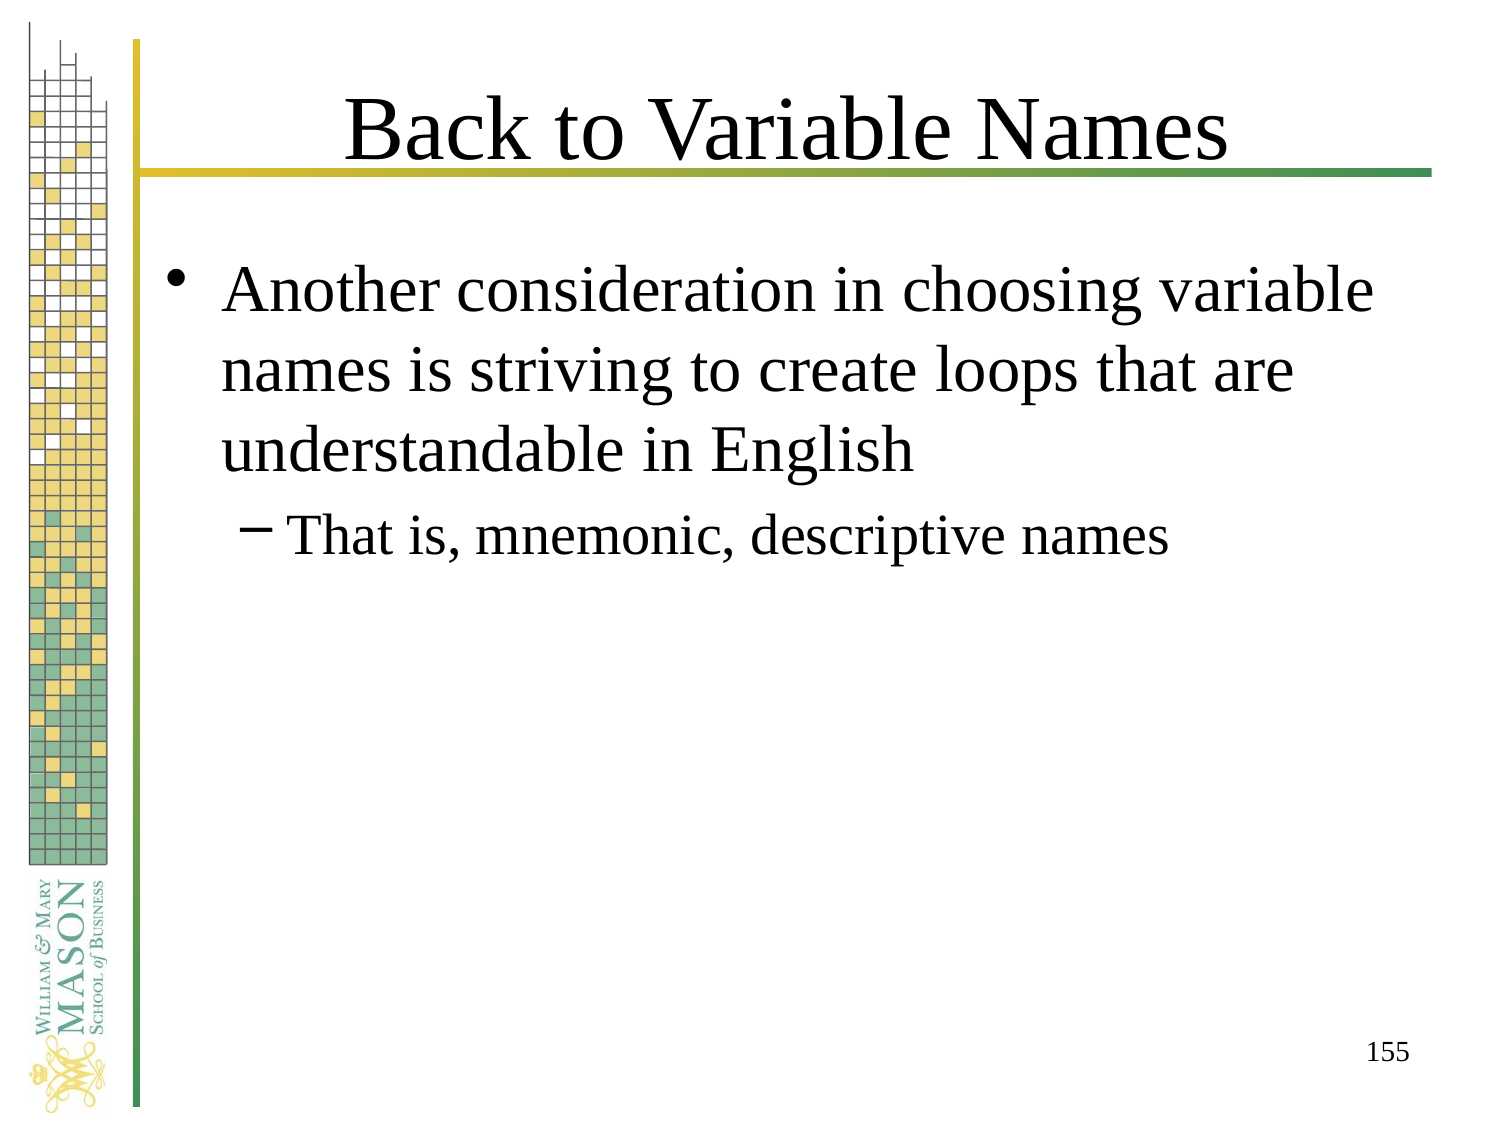

# Back to Variable Names
Another consideration in choosing variable names is striving to create loops that are understandable in English
That is, mnemonic, descriptive names
155